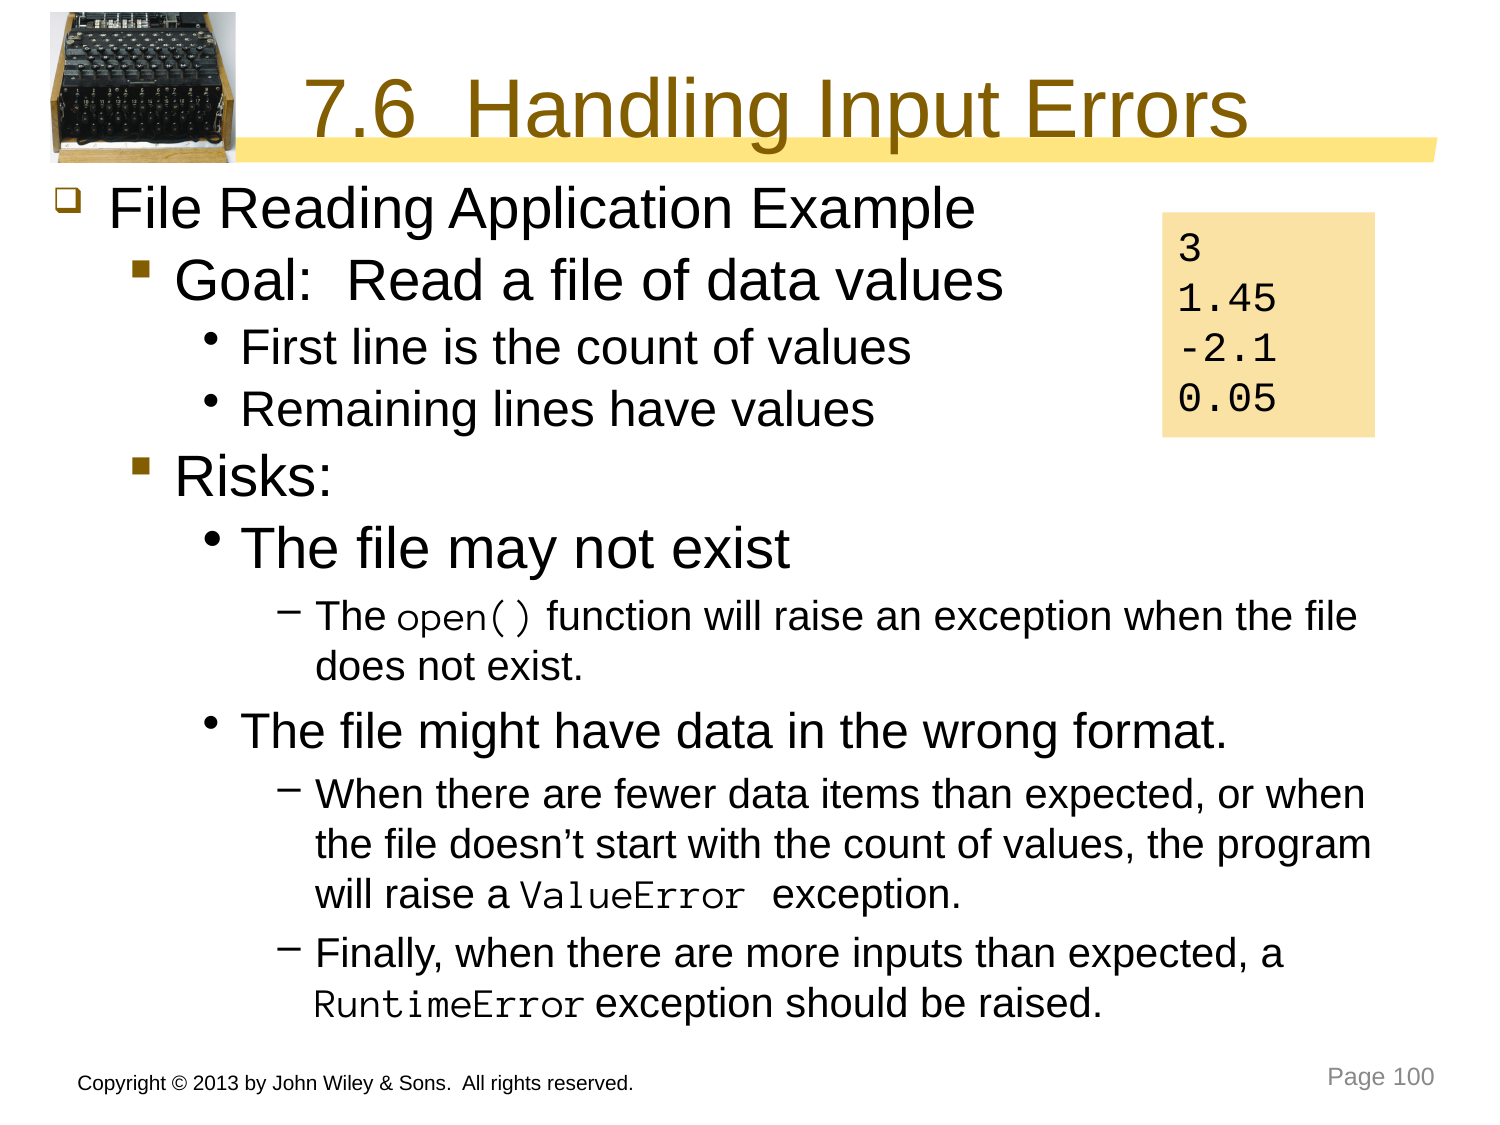

# 7.6  Handling Input Errors
File Reading Application Example
Goal:  Read a file of data values
First line is the count of values
Remaining lines have values
Risks:
The file may not exist
The open() function will raise an exception when the file does not exist.
The file might have data in the wrong format.
When there are fewer data items than expected, or when the file doesn’t start with the count of values, the program will raise a ValueError exception.
Finally, when there are more inputs than expected, a RuntimeError exception should be raised.
3
1.45
-2.1
0.05

Copyright © 2013 by John Wiley & Sons.  All rights reserved.
Page 100